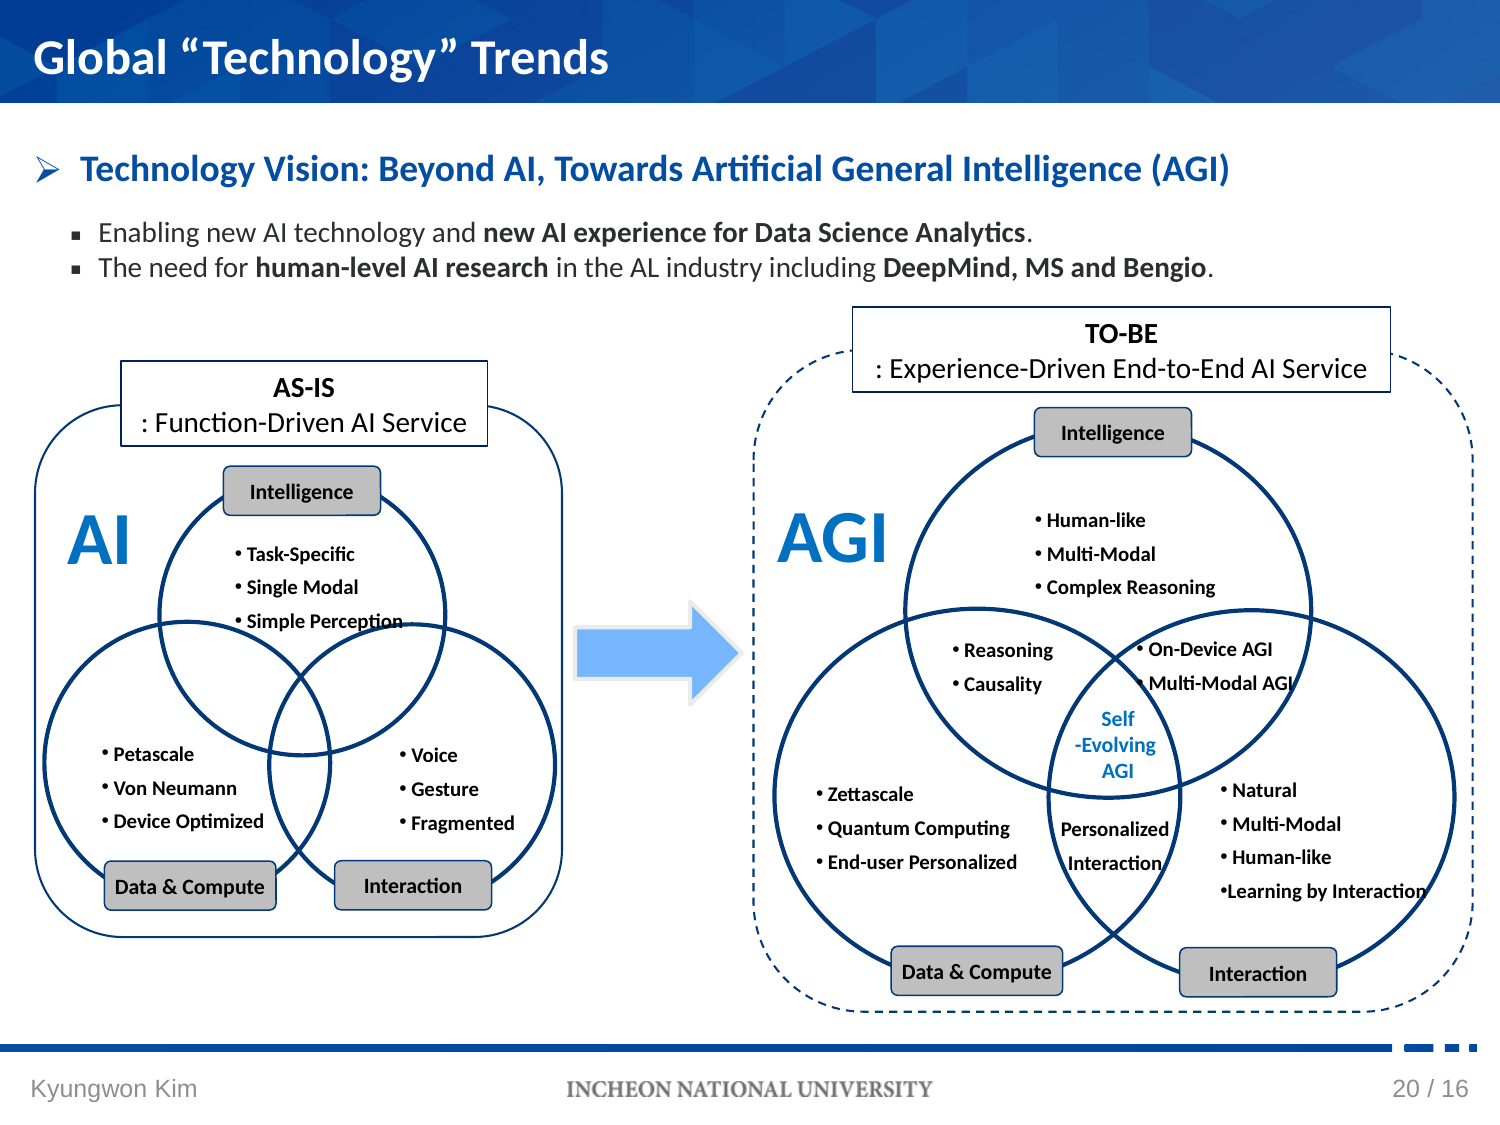

Global “Technology” Trends
Technology Vision: Beyond AI, Towards Artificial General Intelligence (AGI)
Enabling new AI technology and new AI experience for Data Science Analytics.
The need for human-level AI research in the AL industry including DeepMind, MS and Bengio.
TO-BE
: Experience-Driven End-to-End AI Service

AS-IS
: Function-Driven AI Service

Intelligence

Intelligence

AGI
AI
 Human-like
 Multi-Modal
 Complex Reasoning
 Task-Specific
 Single Modal
 Simple Perception

 On-Device AGI
 Multi-Modal AGI
 Reasoning
 Causality

Self
-Evolving
AGI
 Petascale
 Von Neumann
 Device Optimized
 Voice
 Gesture
 Fragmented
 Natural
 Multi-Modal
 Human-like
Learning by Interaction
 Zettascale
 Quantum Computing
 End-user Personalized
Personalized
Interaction
Interaction
Data & Compute
Data & Compute
Interaction
20 / 16